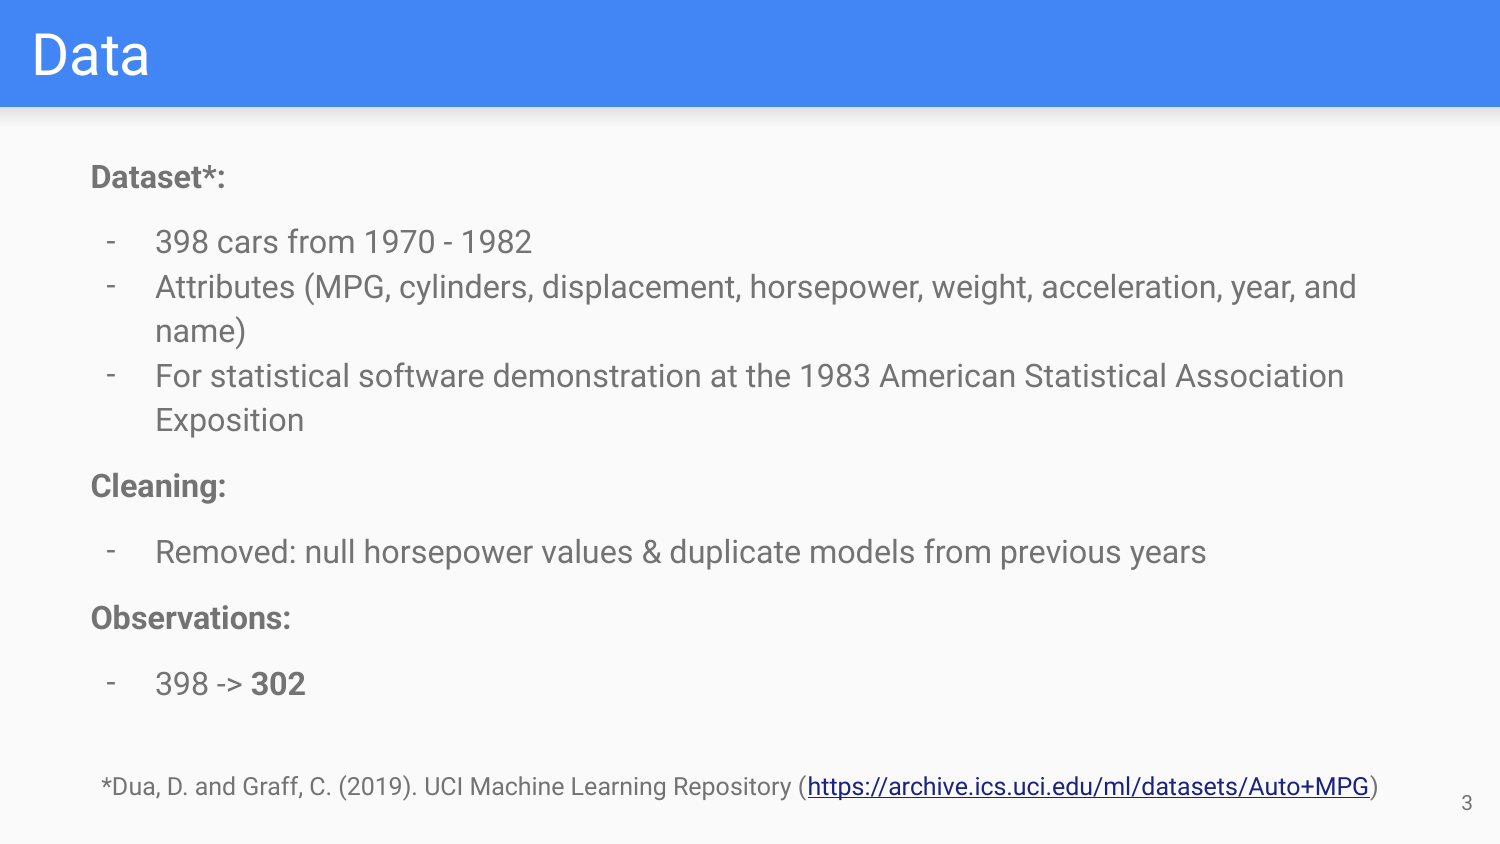

# Data
Dataset*:
398 cars from 1970 - 1982
Attributes (MPG, cylinders, displacement, horsepower, weight, acceleration, year, and name)
For statistical software demonstration at the 1983 American Statistical Association Exposition
Cleaning:
Removed: null horsepower values & duplicate models from previous years
Observations:
398 -> 302
*Dua, D. and Graff, C. (2019). UCI Machine Learning Repository (https://archive.ics.uci.edu/ml/datasets/Auto+MPG)
3